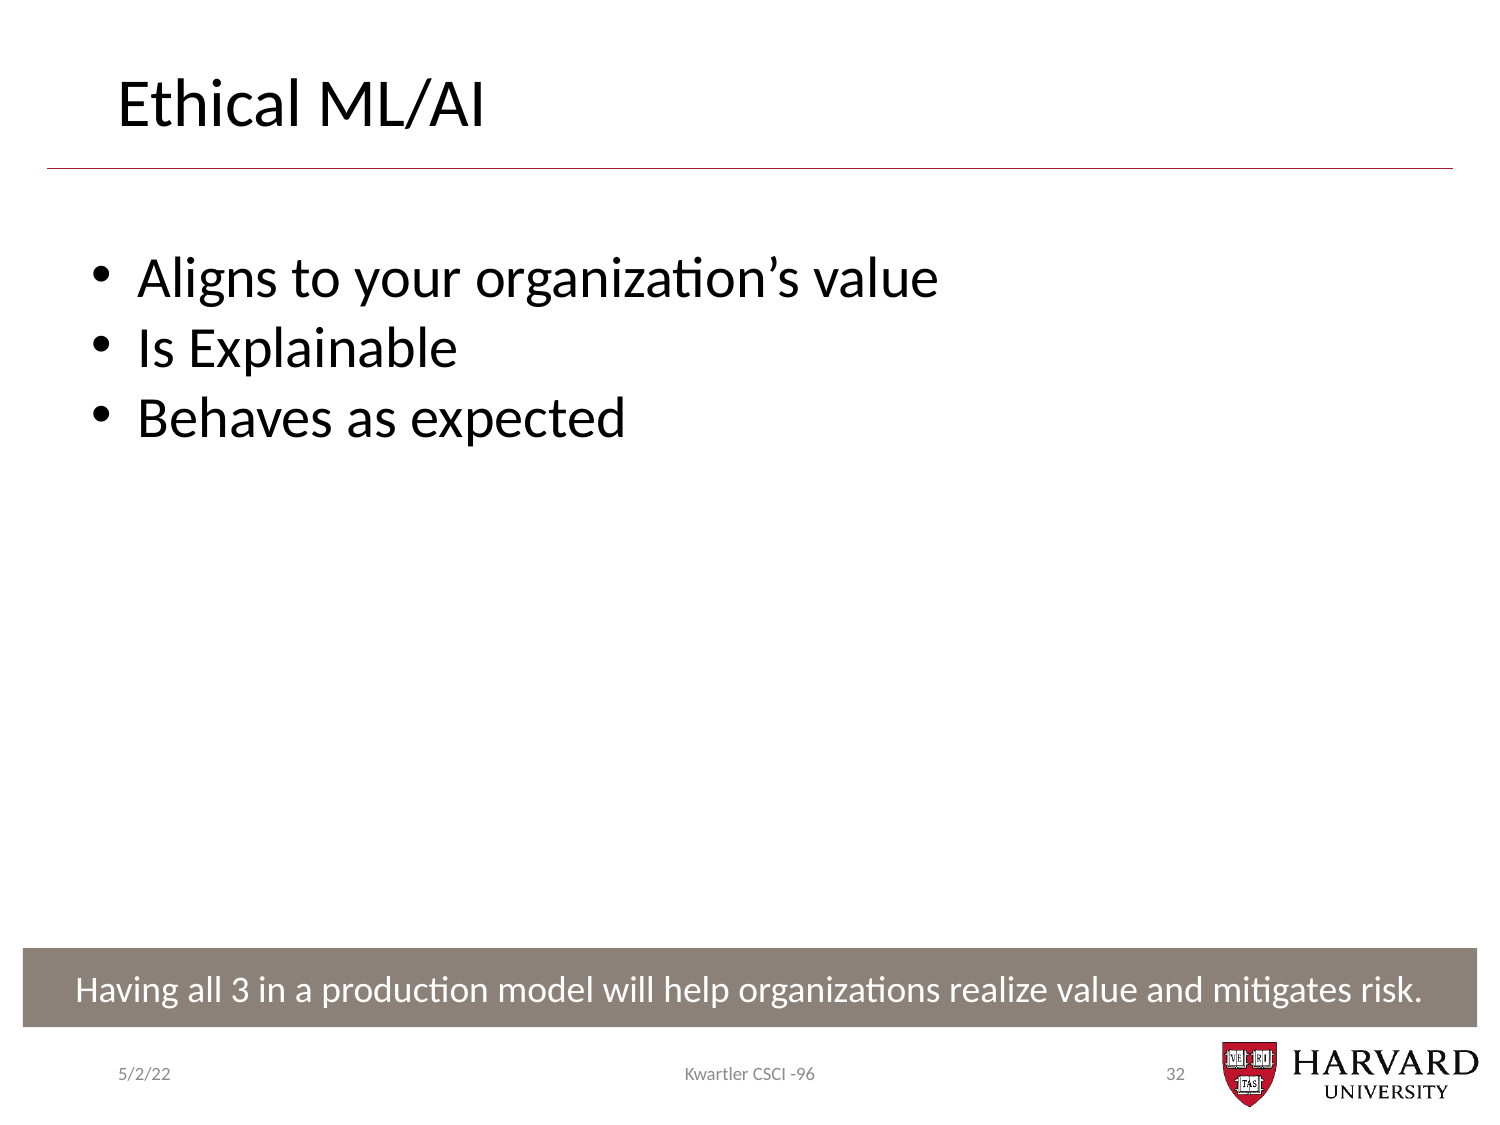

Ethical ML/AI
Aligns to your organization’s value
Is Explainable
Behaves as expected
Having all 3 in a production model will help organizations realize value and mitigates risk.
5/2/22
Kwartler CSCI -96
32